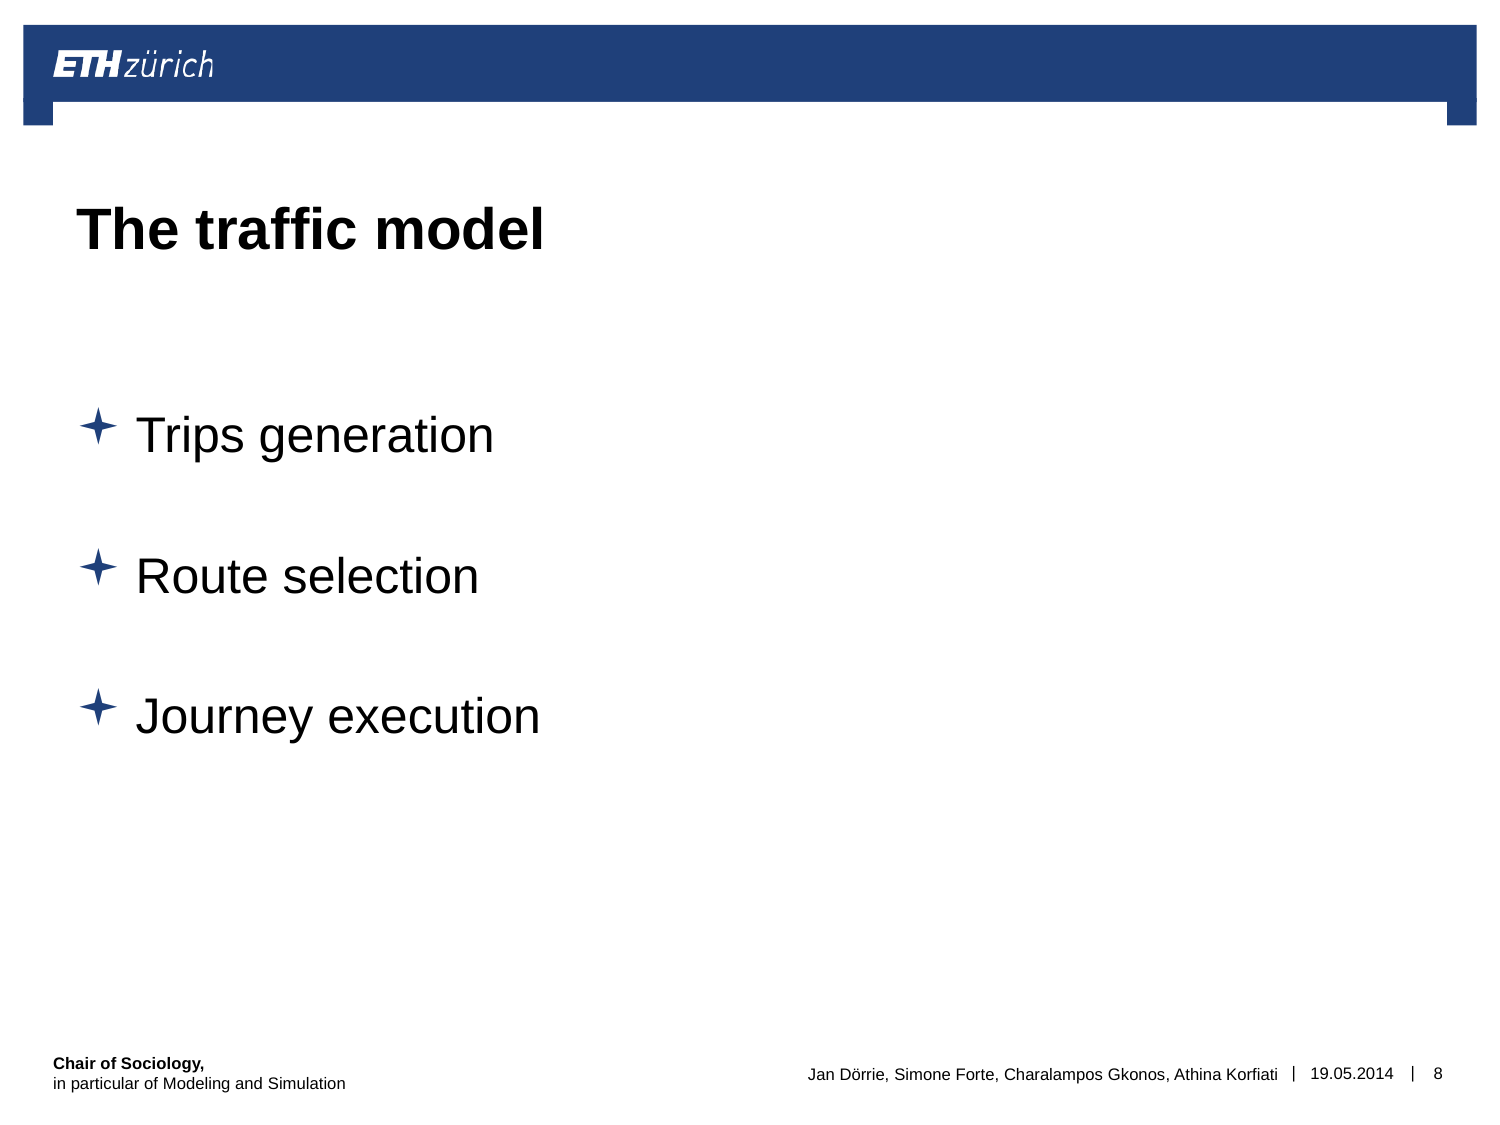

# The traffic model

Trips generation

Route selection

Journey execution
8
Jan Dörrie, Simone Forte, Charalampos Gkonos, Athina Korfiati
19.05.2014